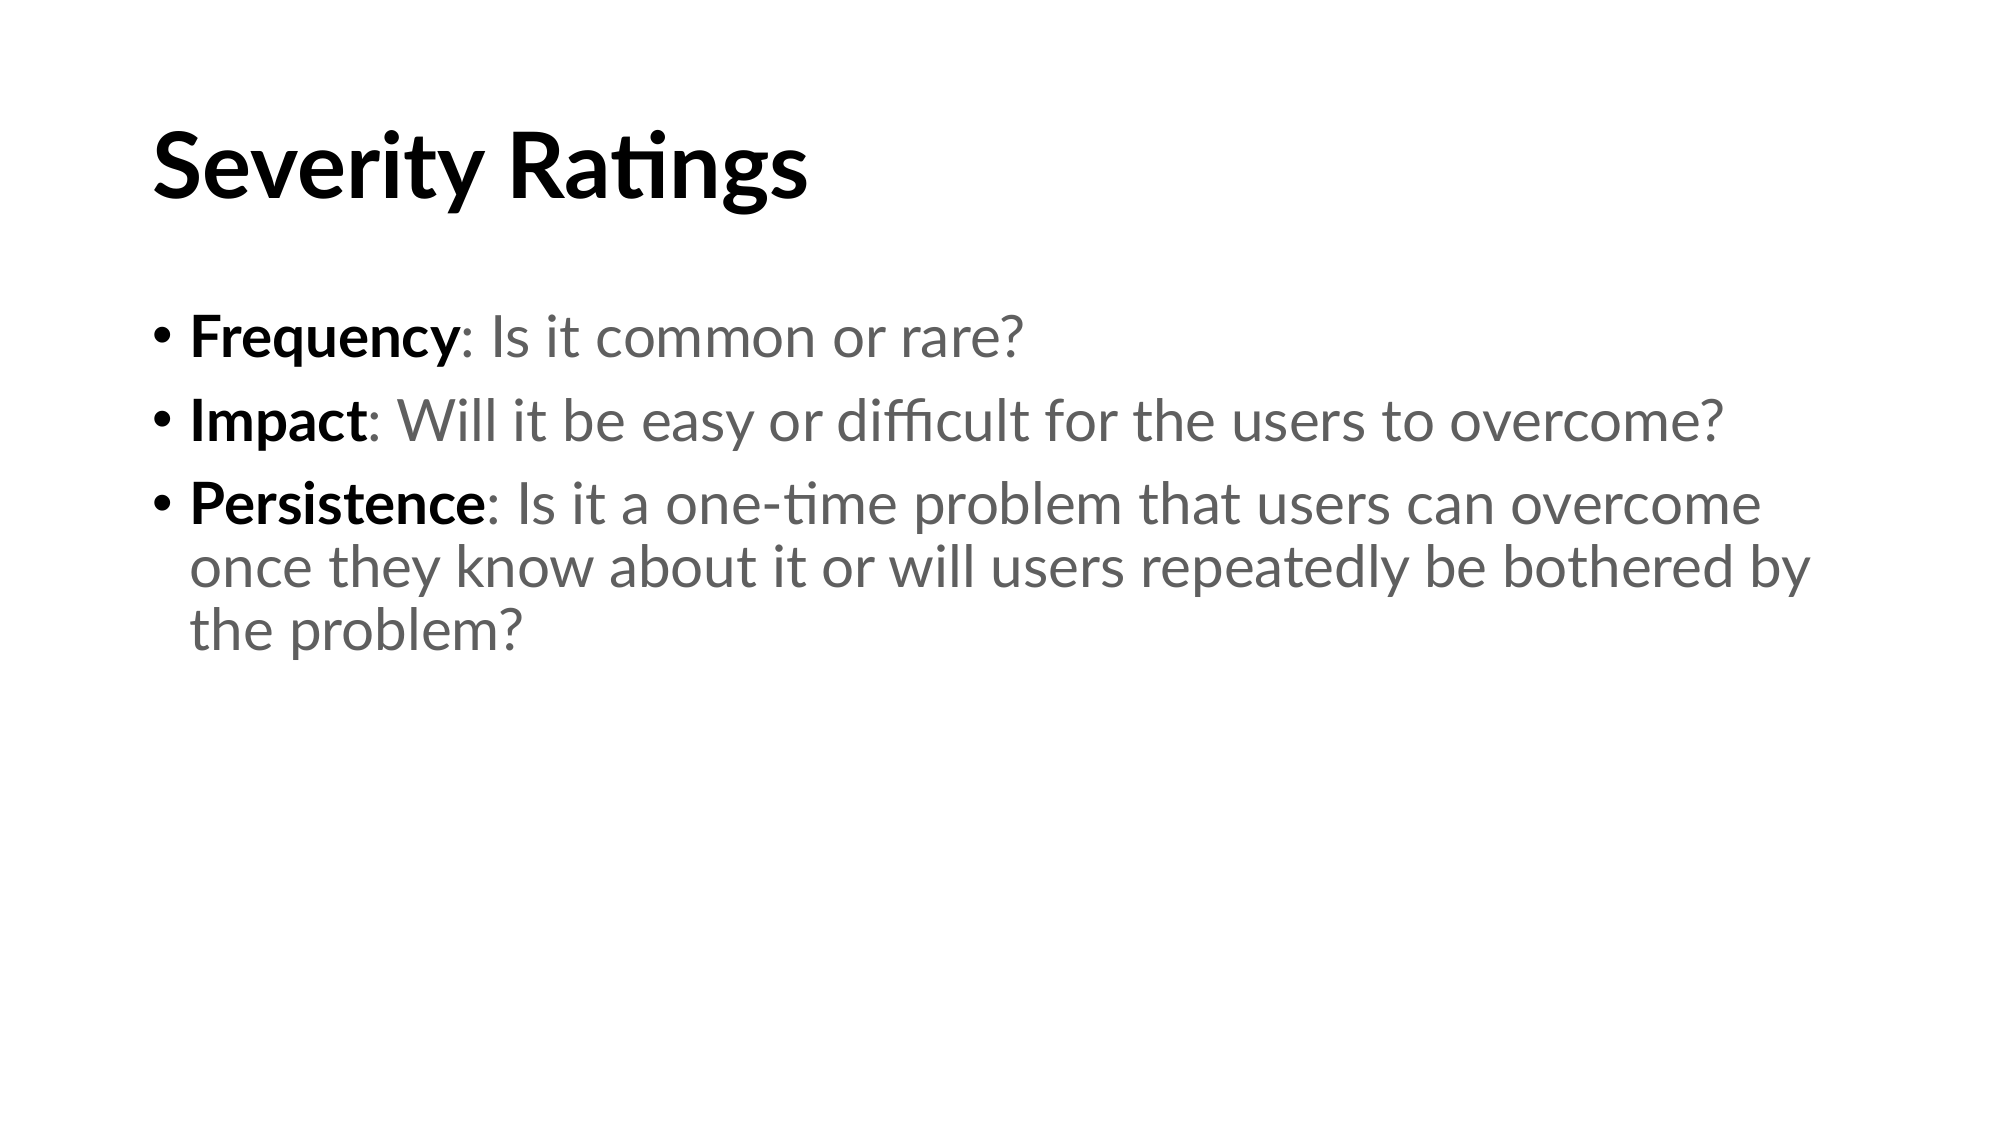

# Severity Ratings
Frequency: Is it common or rare?
Impact: Will it be easy or difficult for the users to overcome?
Persistence: Is it a one-time problem that users can overcome once they know about it or will users repeatedly be bothered by the problem?